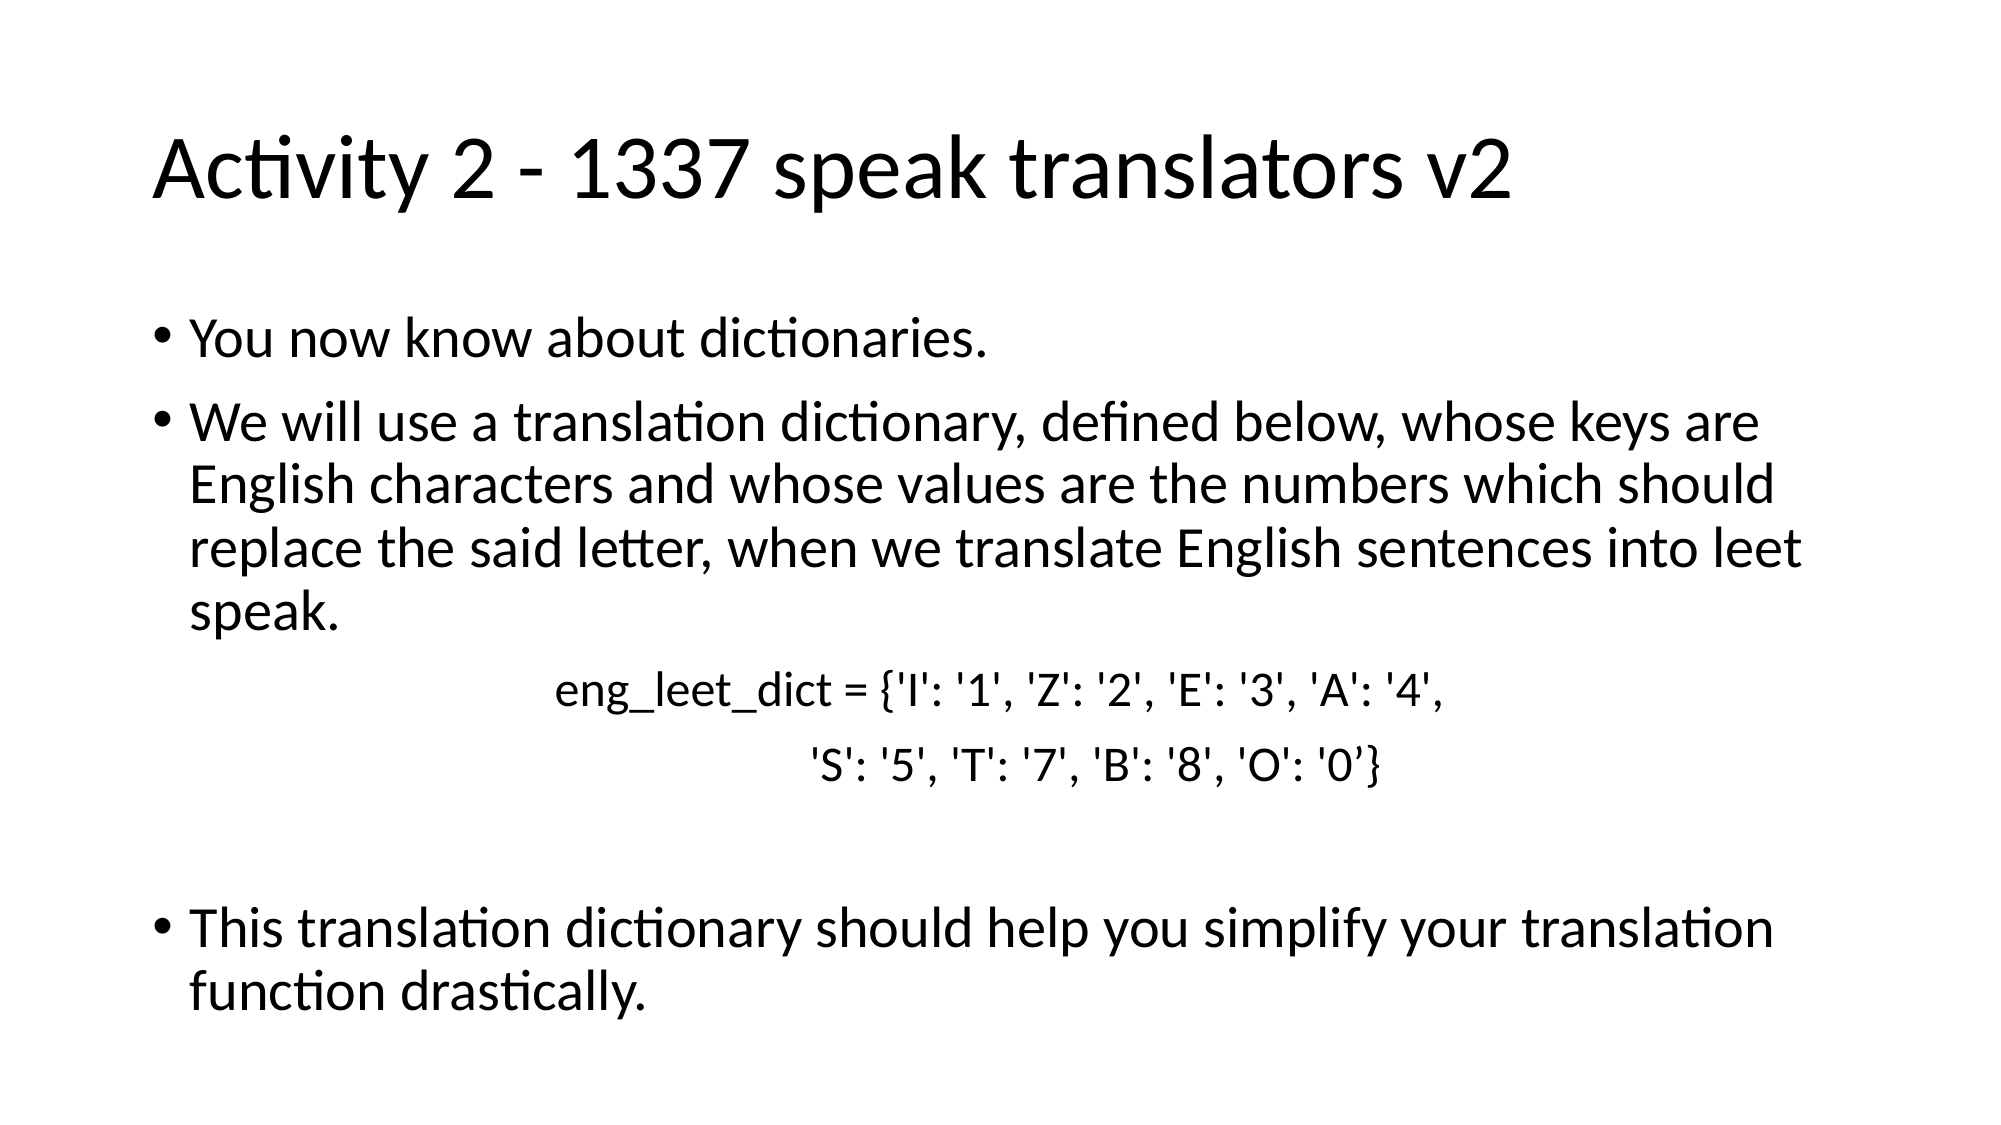

# Activity 2 - 1337 speak translators v2
You now know about dictionaries.
We will use a translation dictionary, defined below, whose keys are English characters and whose values are the numbers which should replace the said letter, when we translate English sentences into leet speak.
eng_leet_dict = {'I': '1', 'Z': '2', 'E': '3', 'A': '4',
                 'S': '5', 'T': '7', 'B': '8', 'O': '0’}

This translation dictionary should help you simplify your translation function drastically.